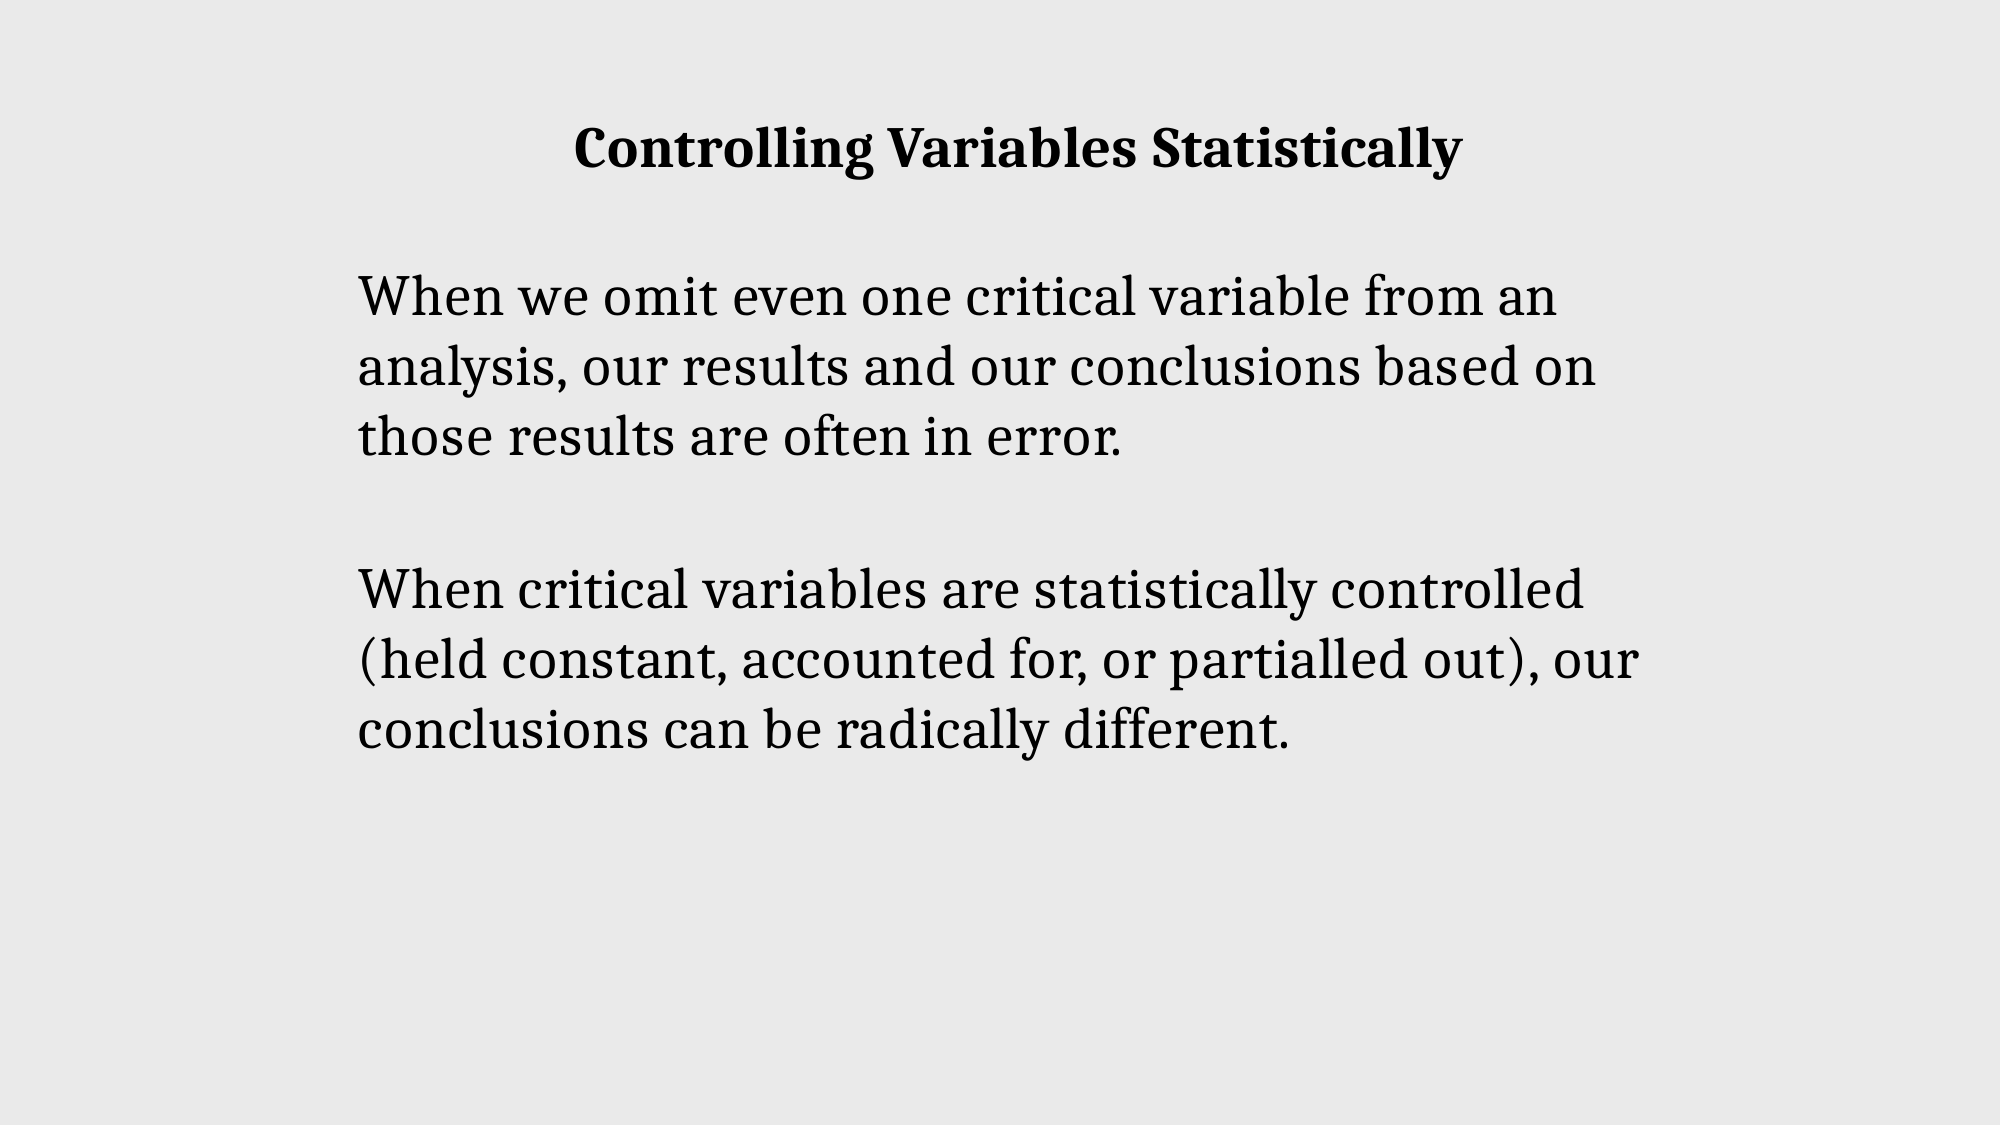

Controlling Variables Statistically
When we omit even one critical variable from an analysis, our results and our conclusions based on those results are often in error.

When critical variables are statistically controlled (held constant, accounted for, or partialled out), our conclusions can be radically different.